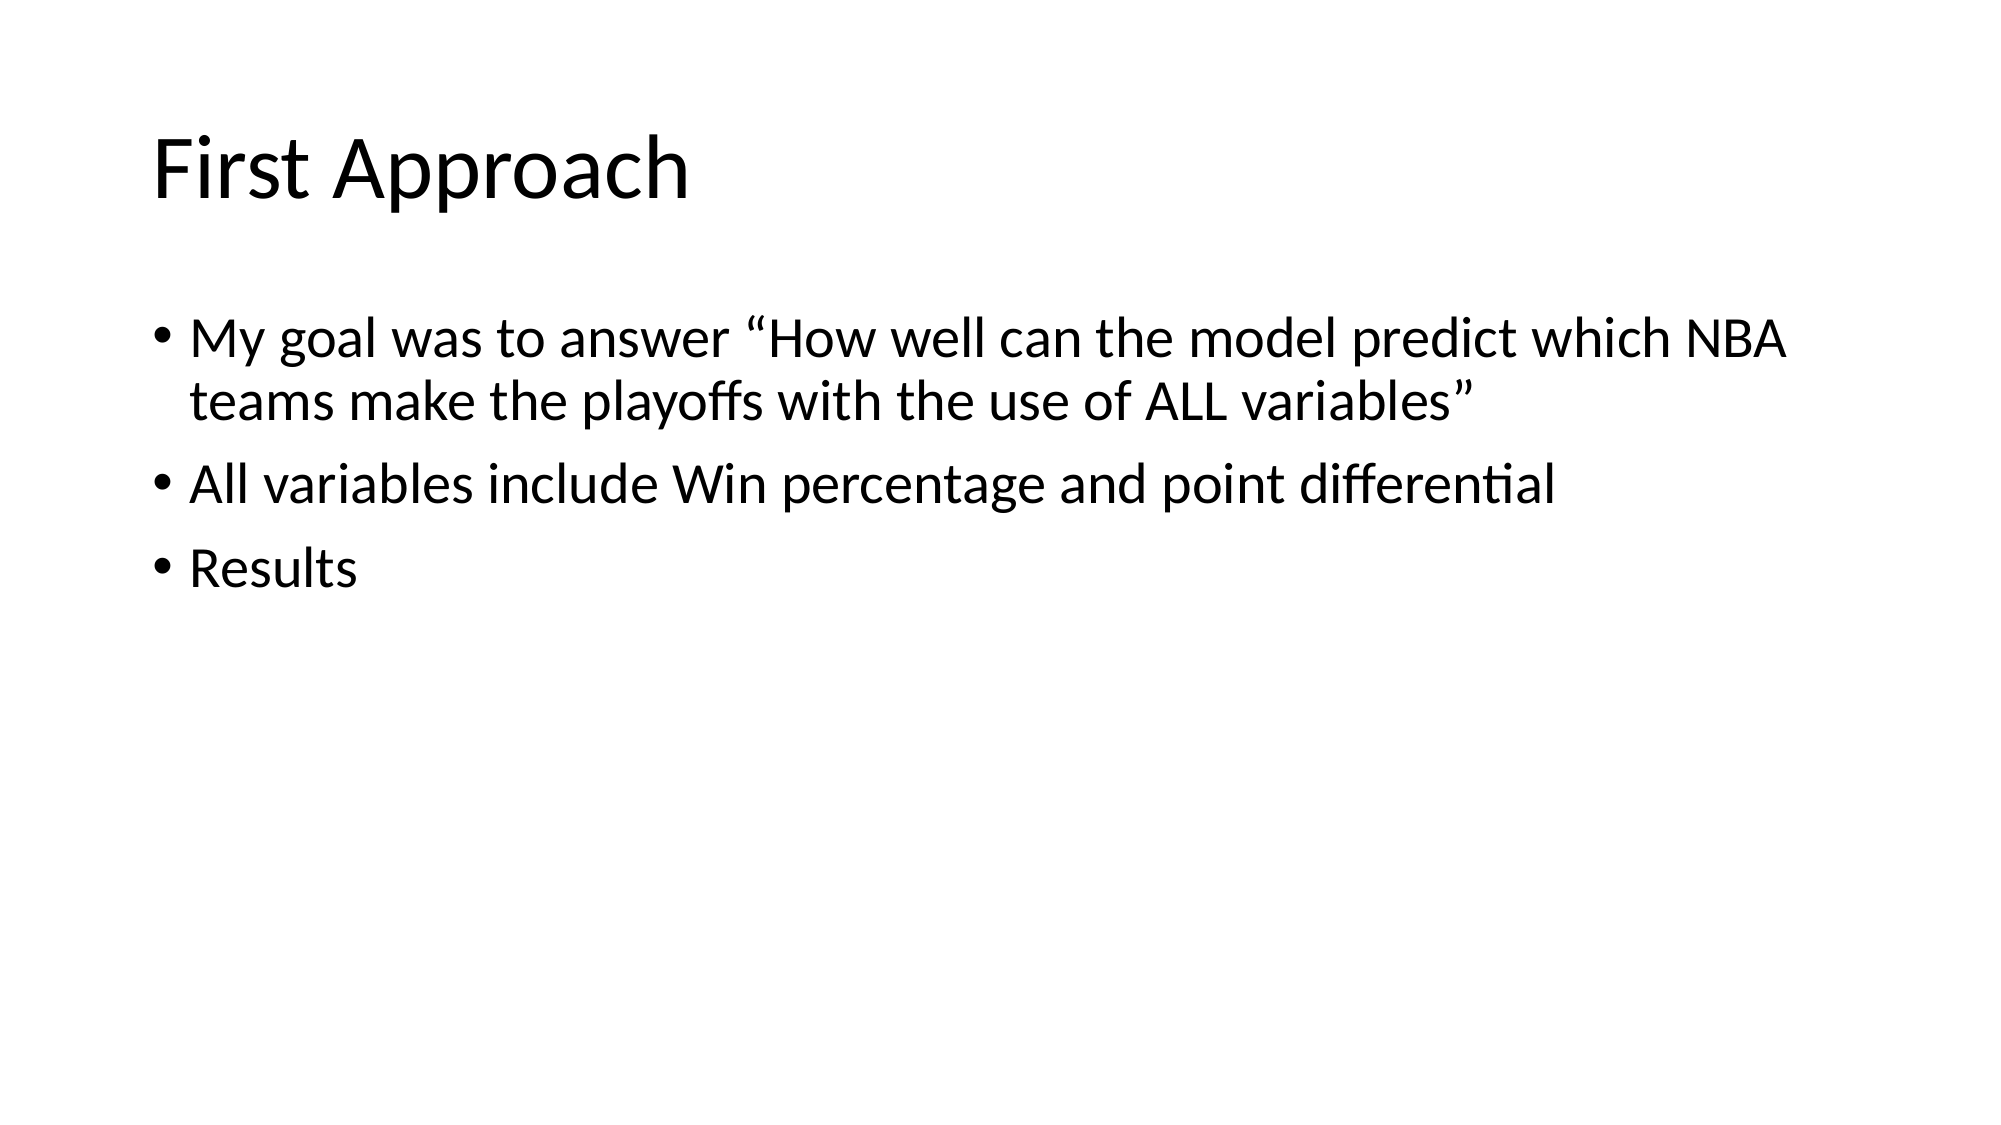

# First Approach
My goal was to answer “How well can the model predict which NBA teams make the playoffs with the use of ALL variables”
All variables include Win percentage and point differential
Results